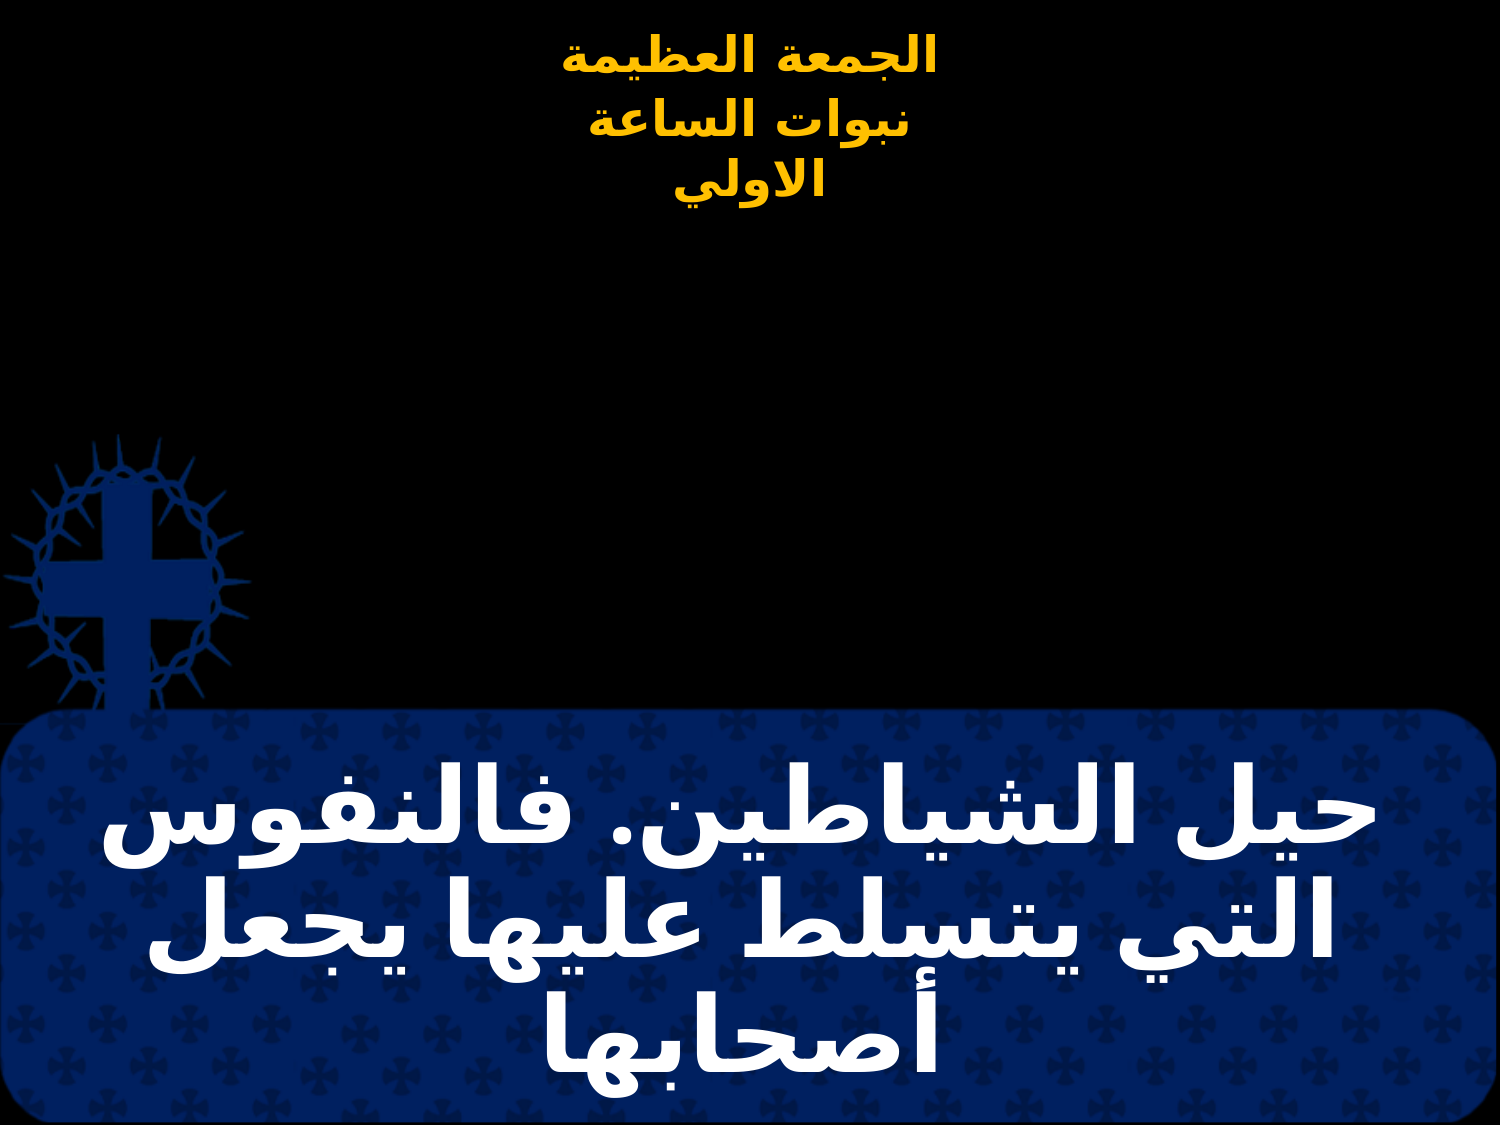

# حيل الشياطين. فالنفوس التي يتسلط عليها يجعل أصحابها